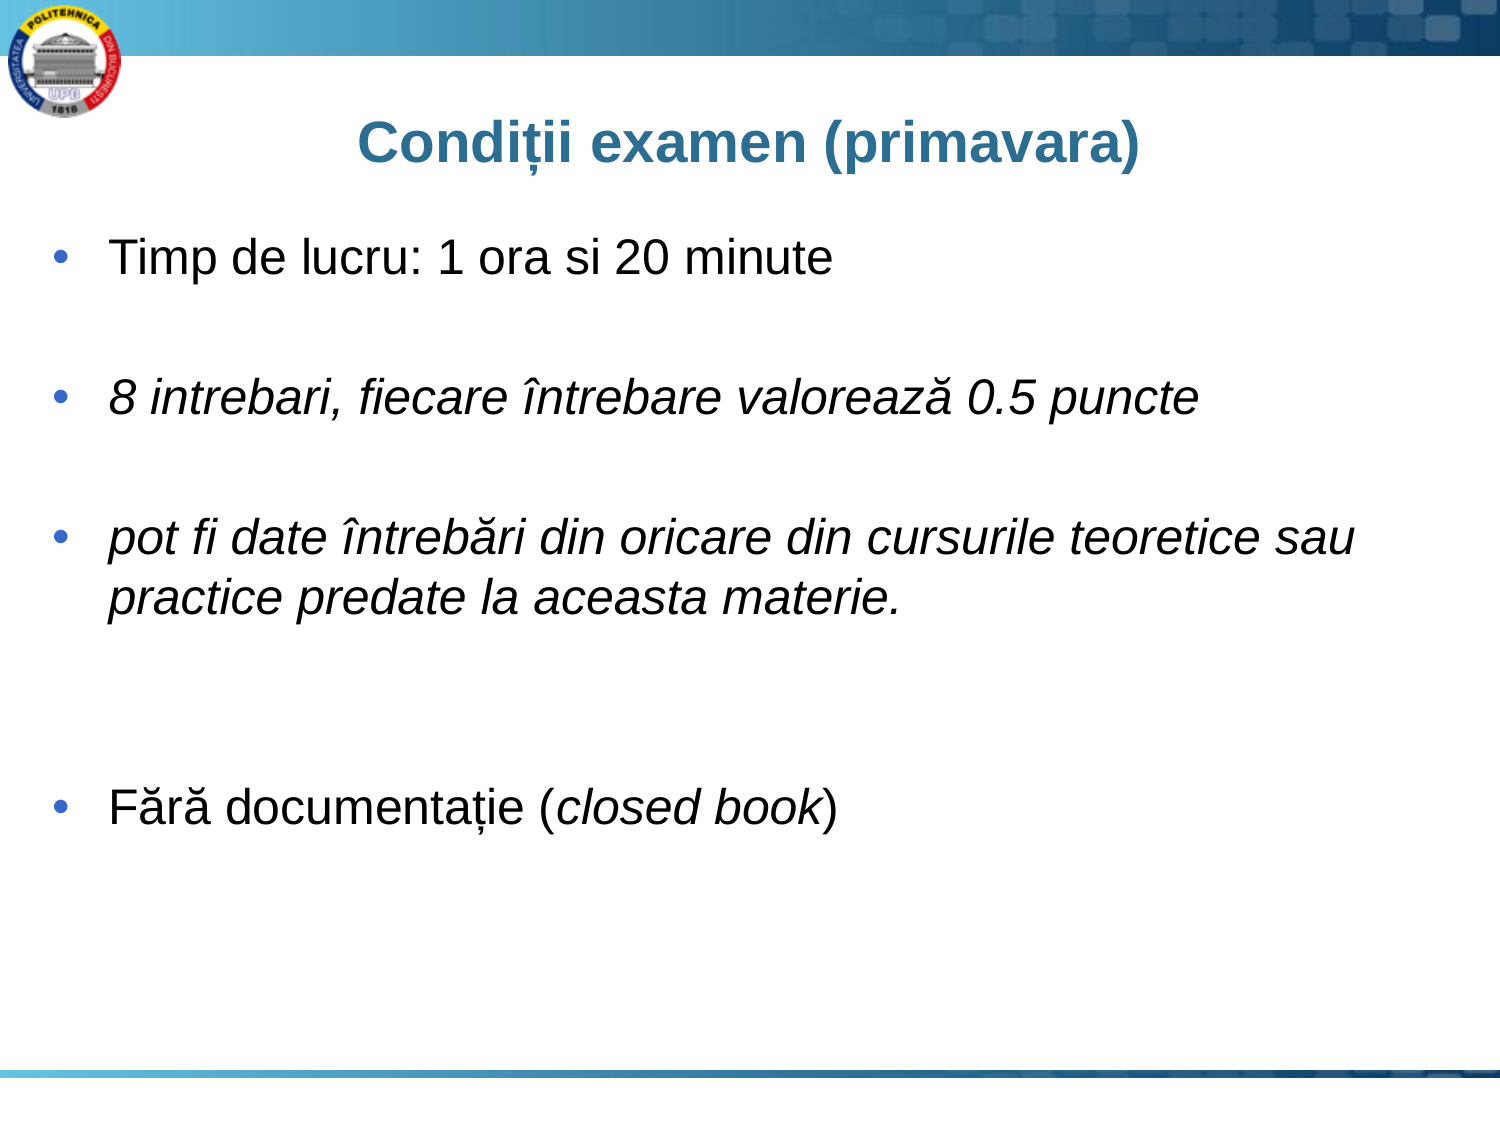

# Condiții examen (primavara)
Timp de lucru: 1 ora si 20 minute

8 intrebari, fiecare întrebare valorează 0.5 puncte

pot fi date întrebări din oricare din cursurile teoretice sau practice predate la aceasta materie.

Fără documentație (closed book)